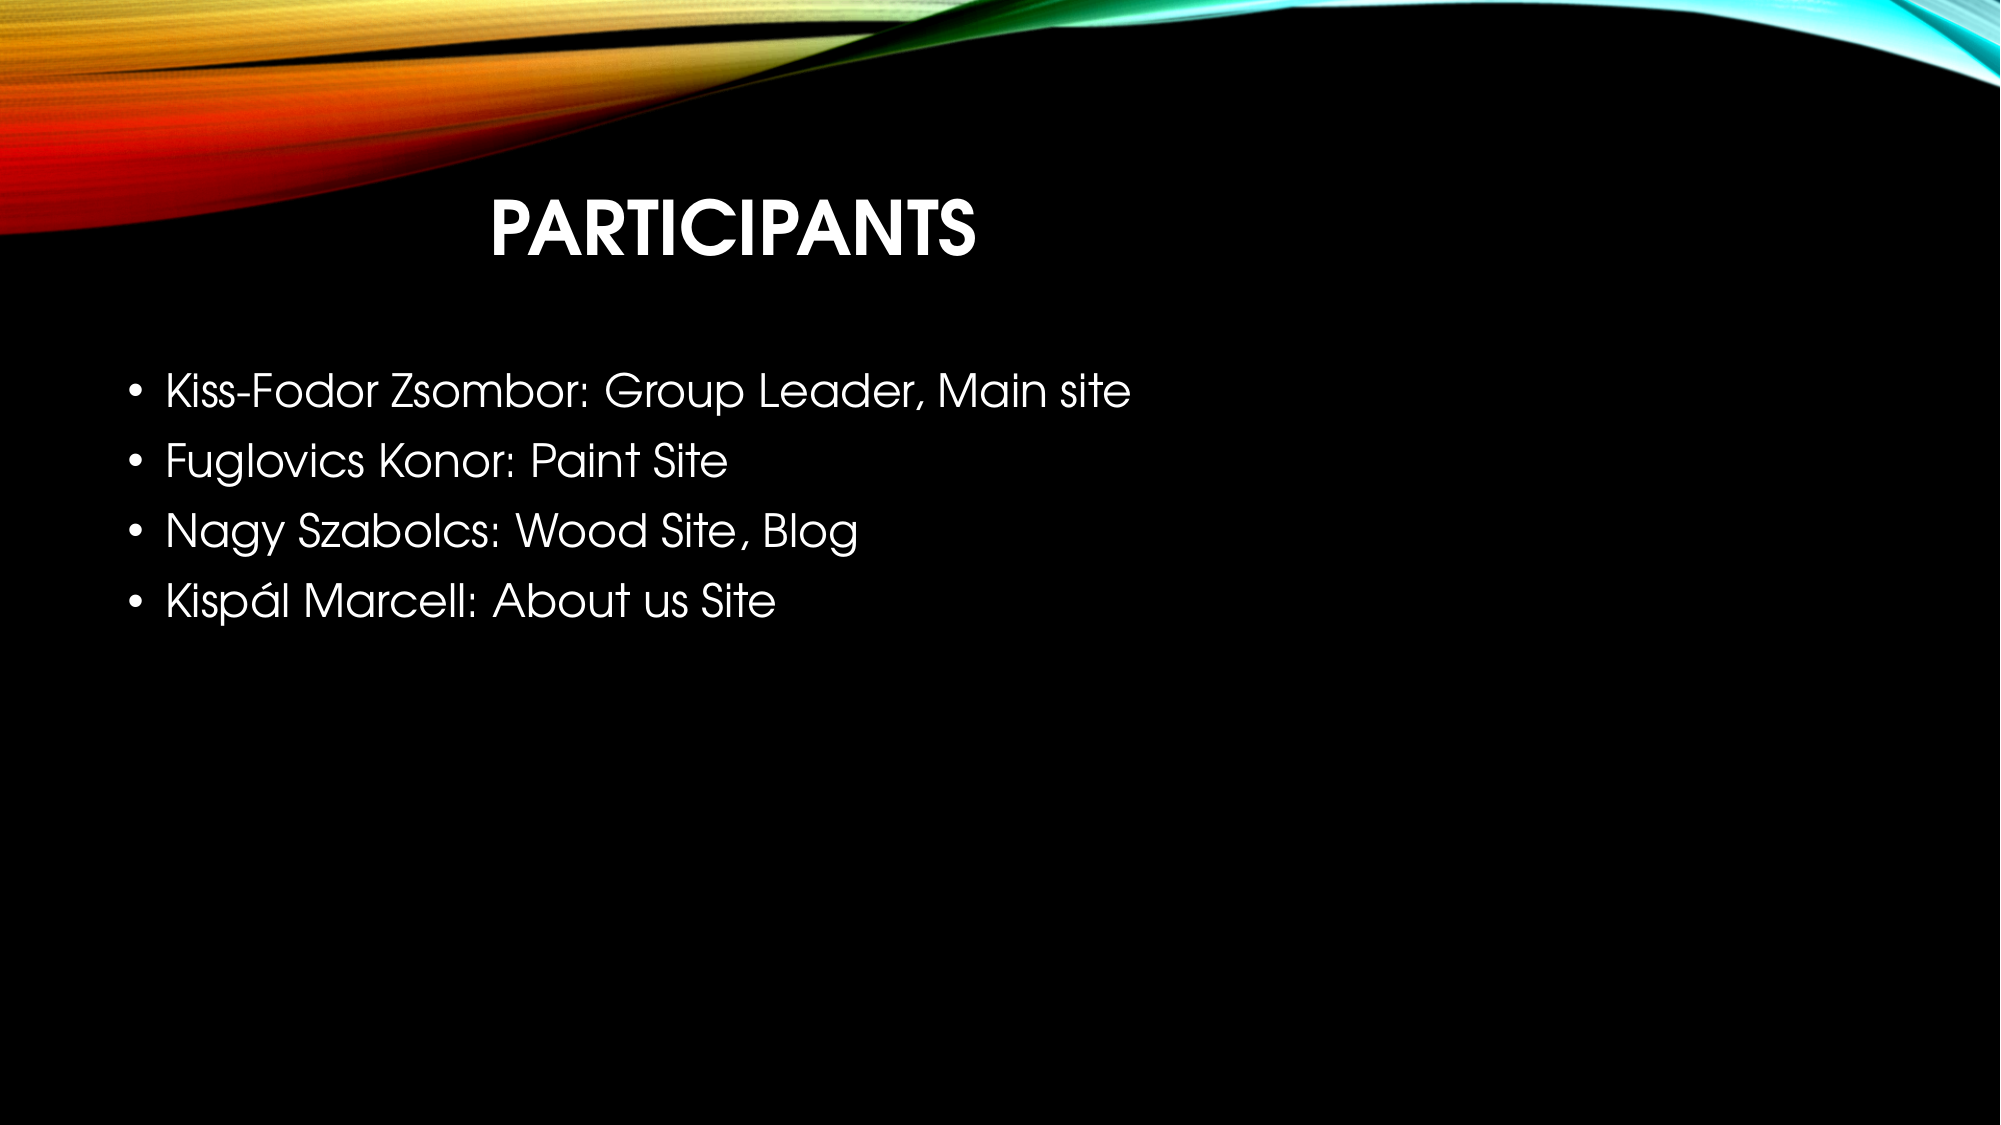

# Participants
Kiss-Fodor Zsombor: Group Leader, Main site
Fuglovics Konor: Paint Site
Nagy Szabolcs: Wood Site, Blog
Kispál Marcell: About us Site